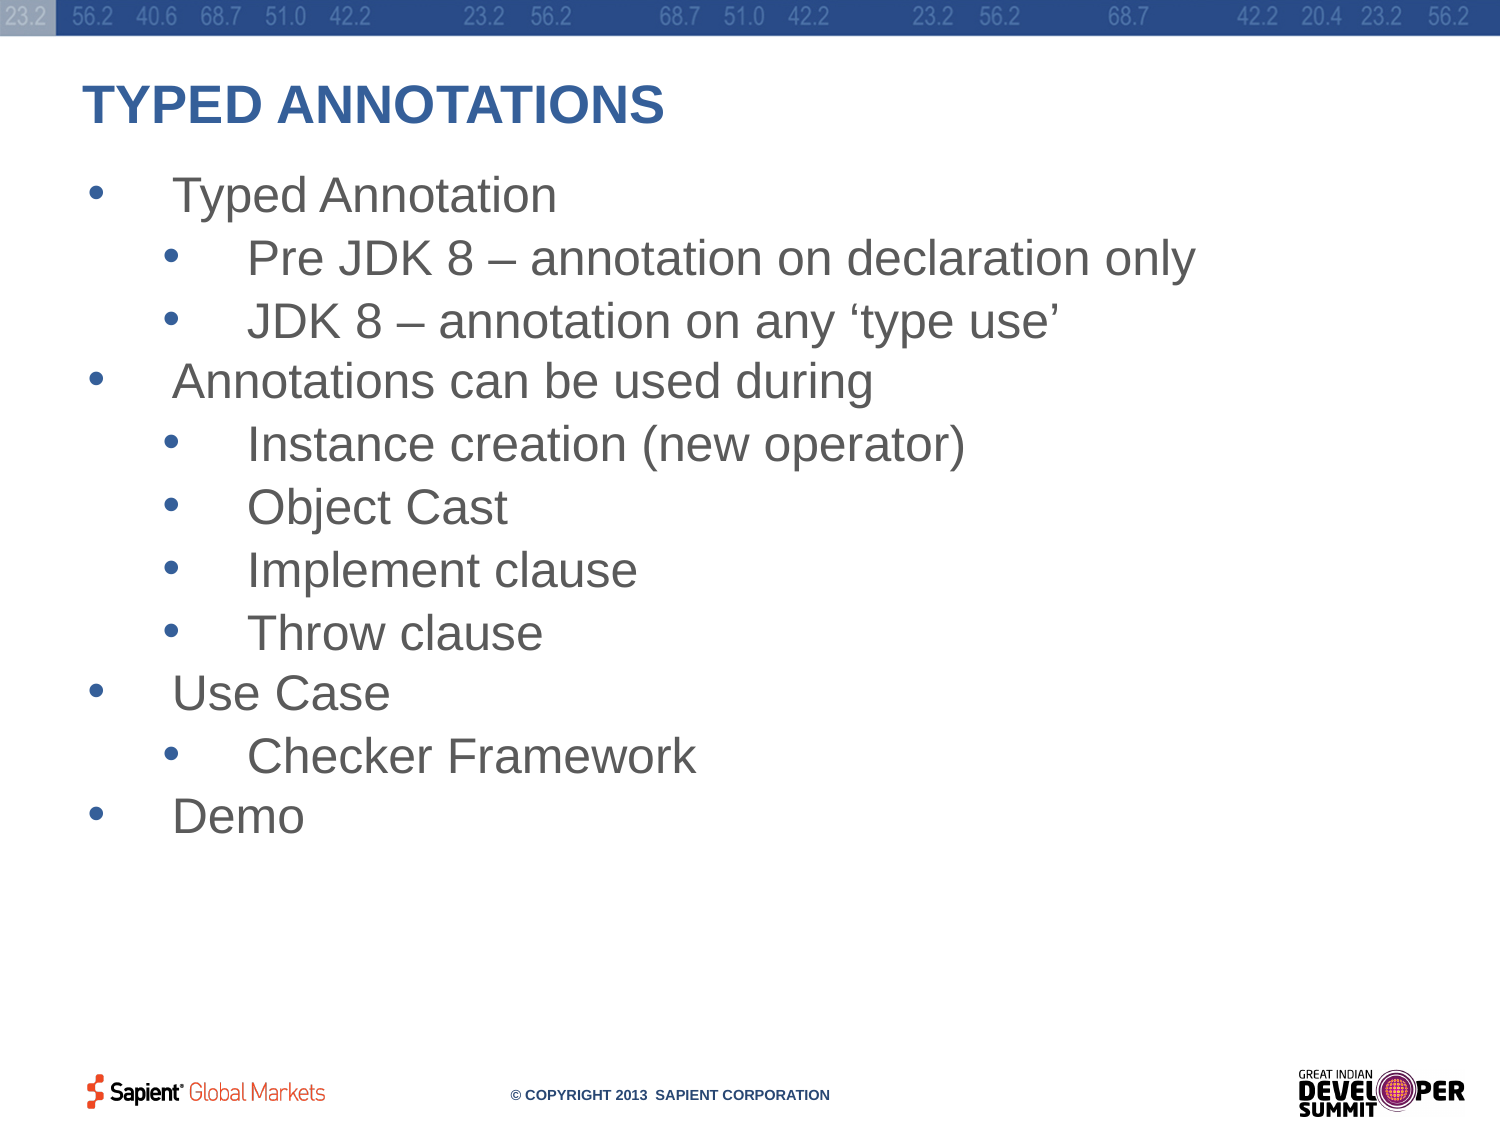

# TYPED ANNOTATIONS
Typed Annotation
Pre JDK 8 – annotation on declaration only
JDK 8 – annotation on any ‘type use’
Annotations can be used during
Instance creation (new operator)
Object Cast
Implement clause
Throw clause
Use Case
Checker Framework
Demo

© COPYRIGHT 2013  SAPIENT CORPORATION